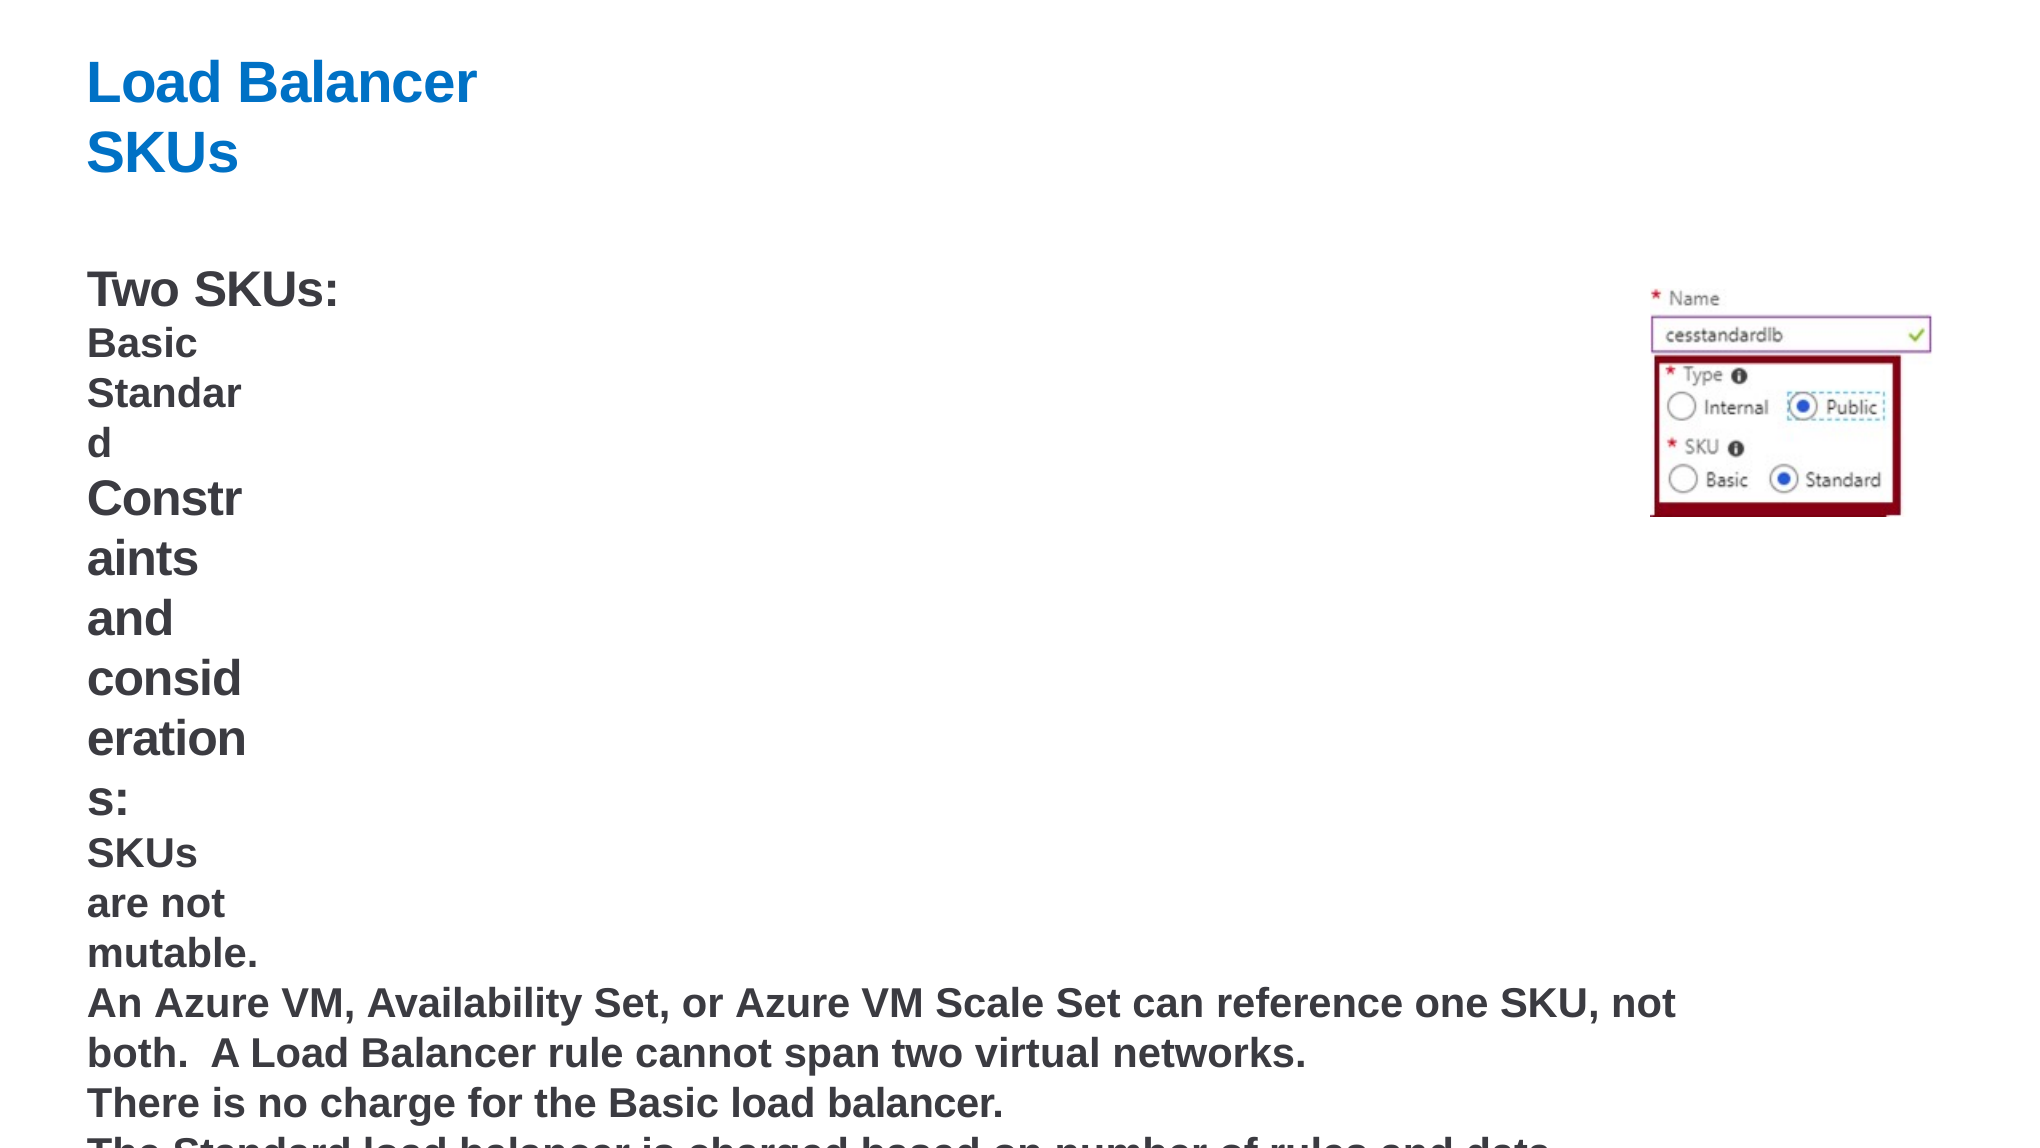

# Load Balancer SKUs
Two SKUs:
Basic  Standard
Constraints and considerations:
SKUs are not mutable.
An Azure VM, Availability Set, or Azure VM Scale Set can reference one SKU, not both.  A Load Balancer rule cannot span two virtual networks.
There is no charge for the Basic load balancer.
The Standard load balancer is charged based on number of rules and data processed.